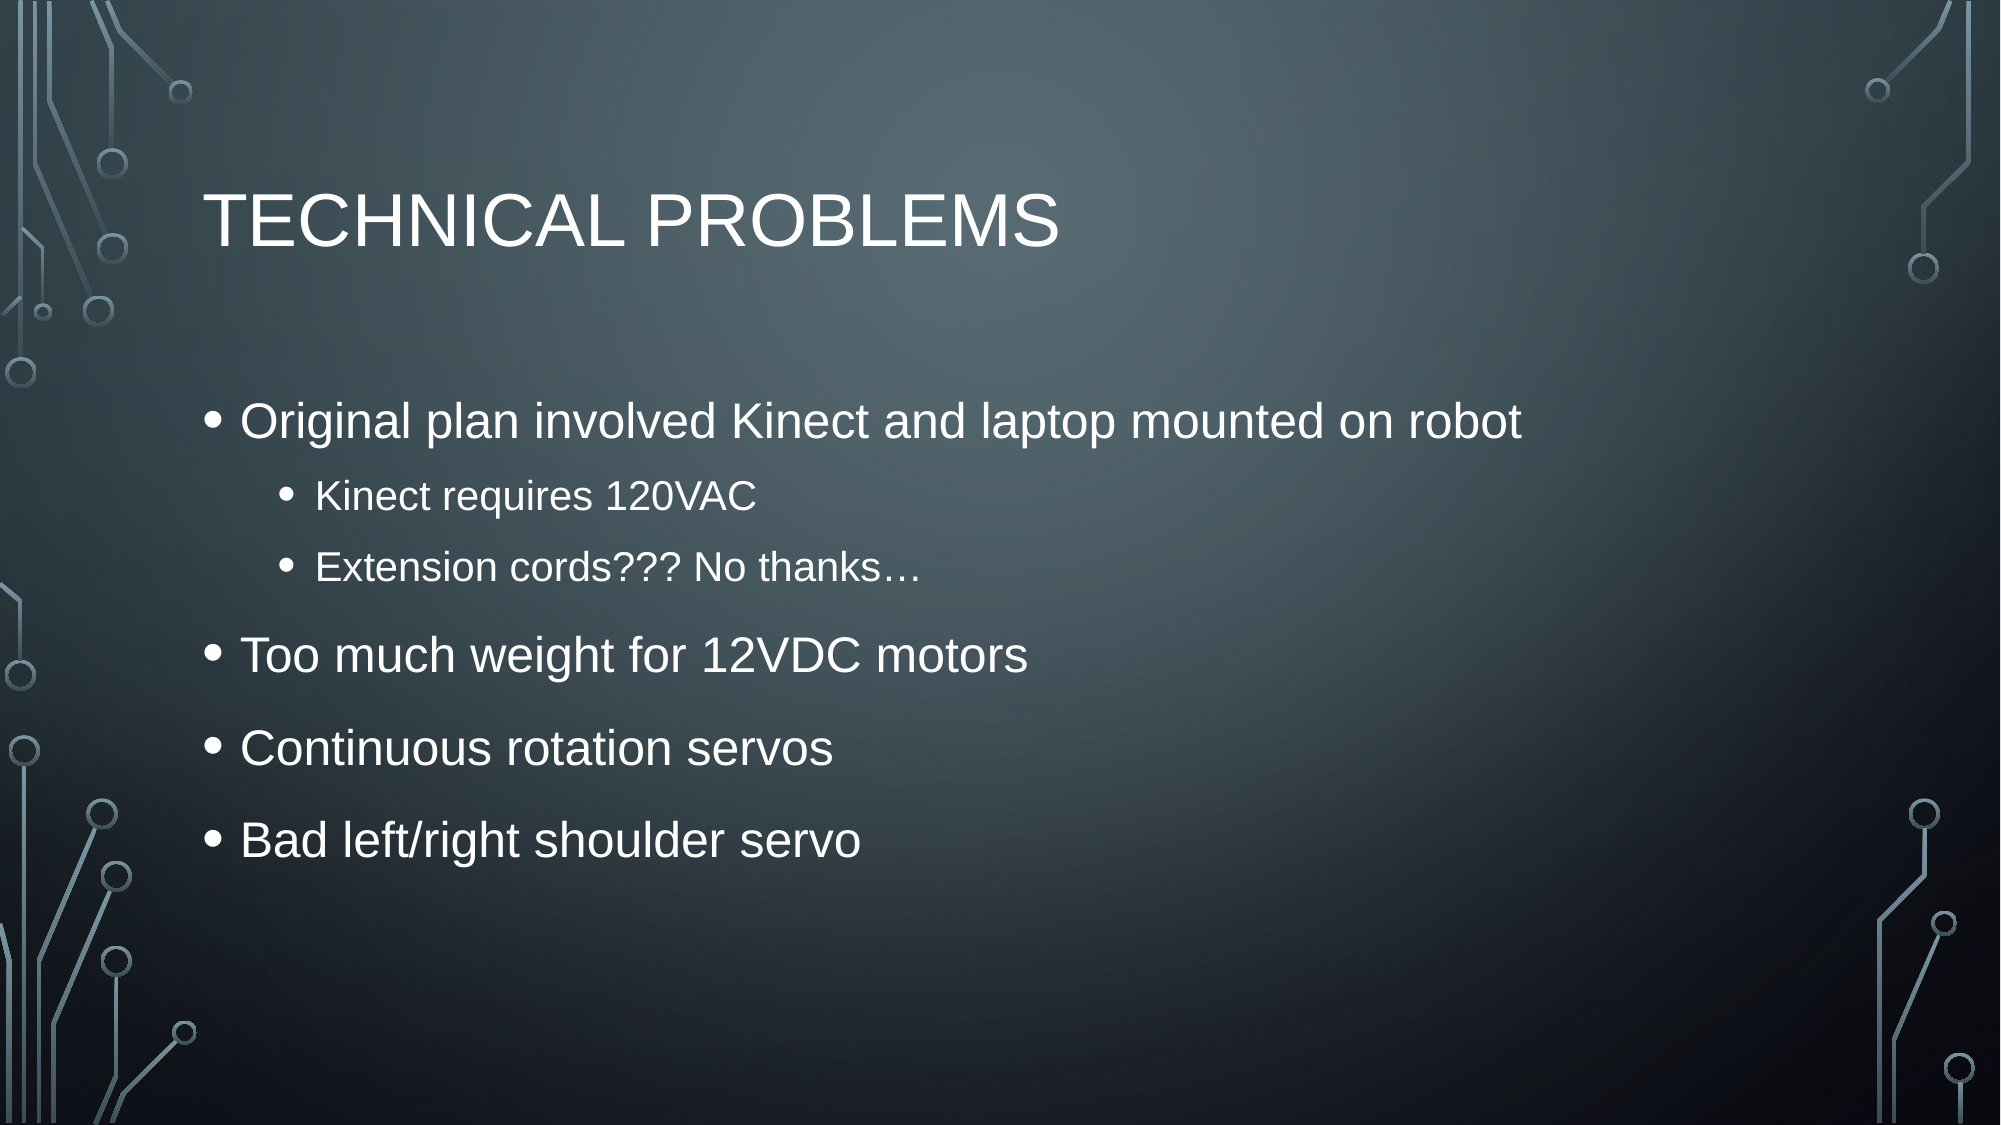

# Technical problems
Original plan involved Kinect and laptop mounted on robot
Kinect requires 120VAC
Extension cords??? No thanks…
Too much weight for 12VDC motors
Continuous rotation servos
Bad left/right shoulder servo